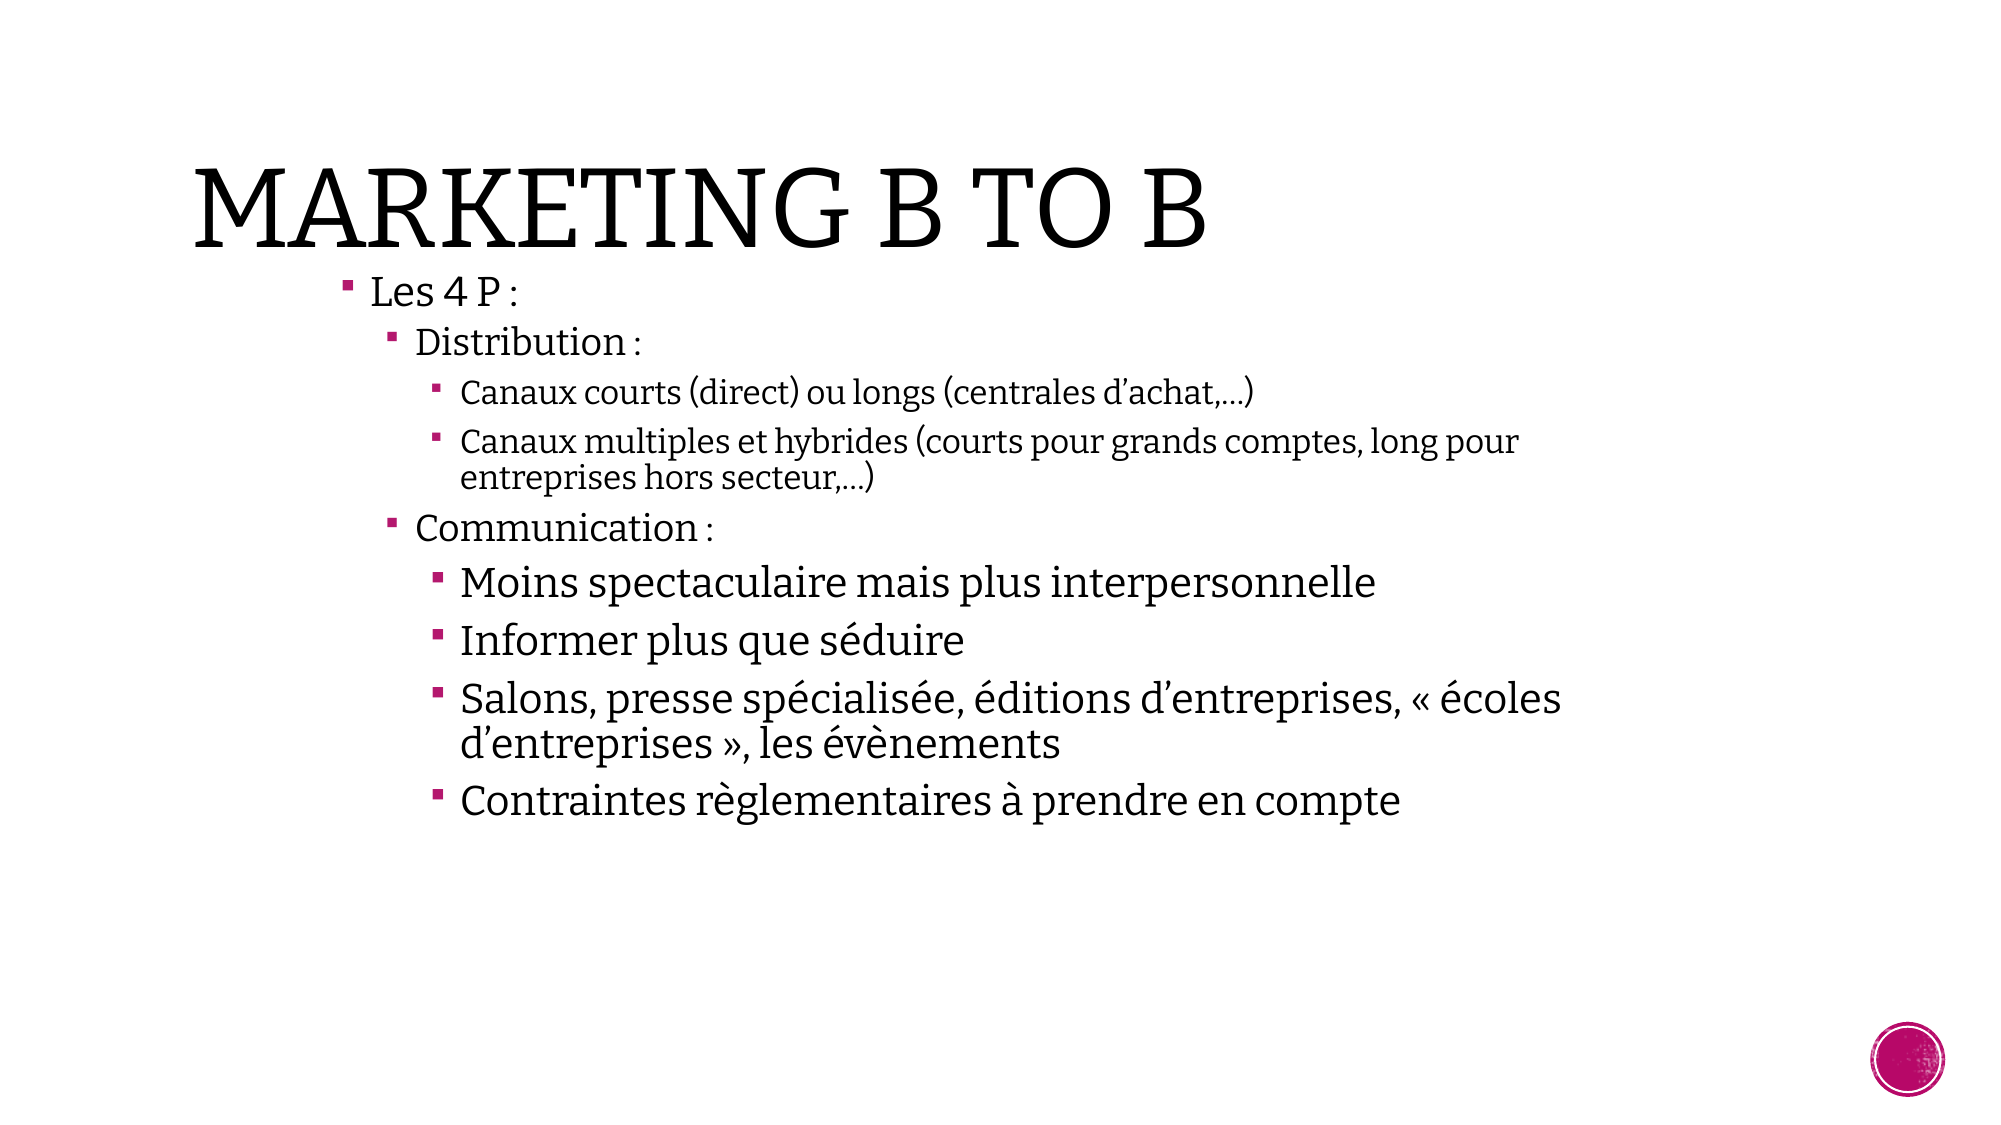

# Marketing B to B
Les 4 P :
Distribution :
Canaux courts (direct) ou longs (centrales d’achat,…)
Canaux multiples et hybrides (courts pour grands comptes, long pour entreprises hors secteur,…)
Communication :
Moins spectaculaire mais plus interpersonnelle
Informer plus que séduire
Salons, presse spécialisée, éditions d’entreprises, « écoles d’entreprises », les évènements
Contraintes règlementaires à prendre en compte